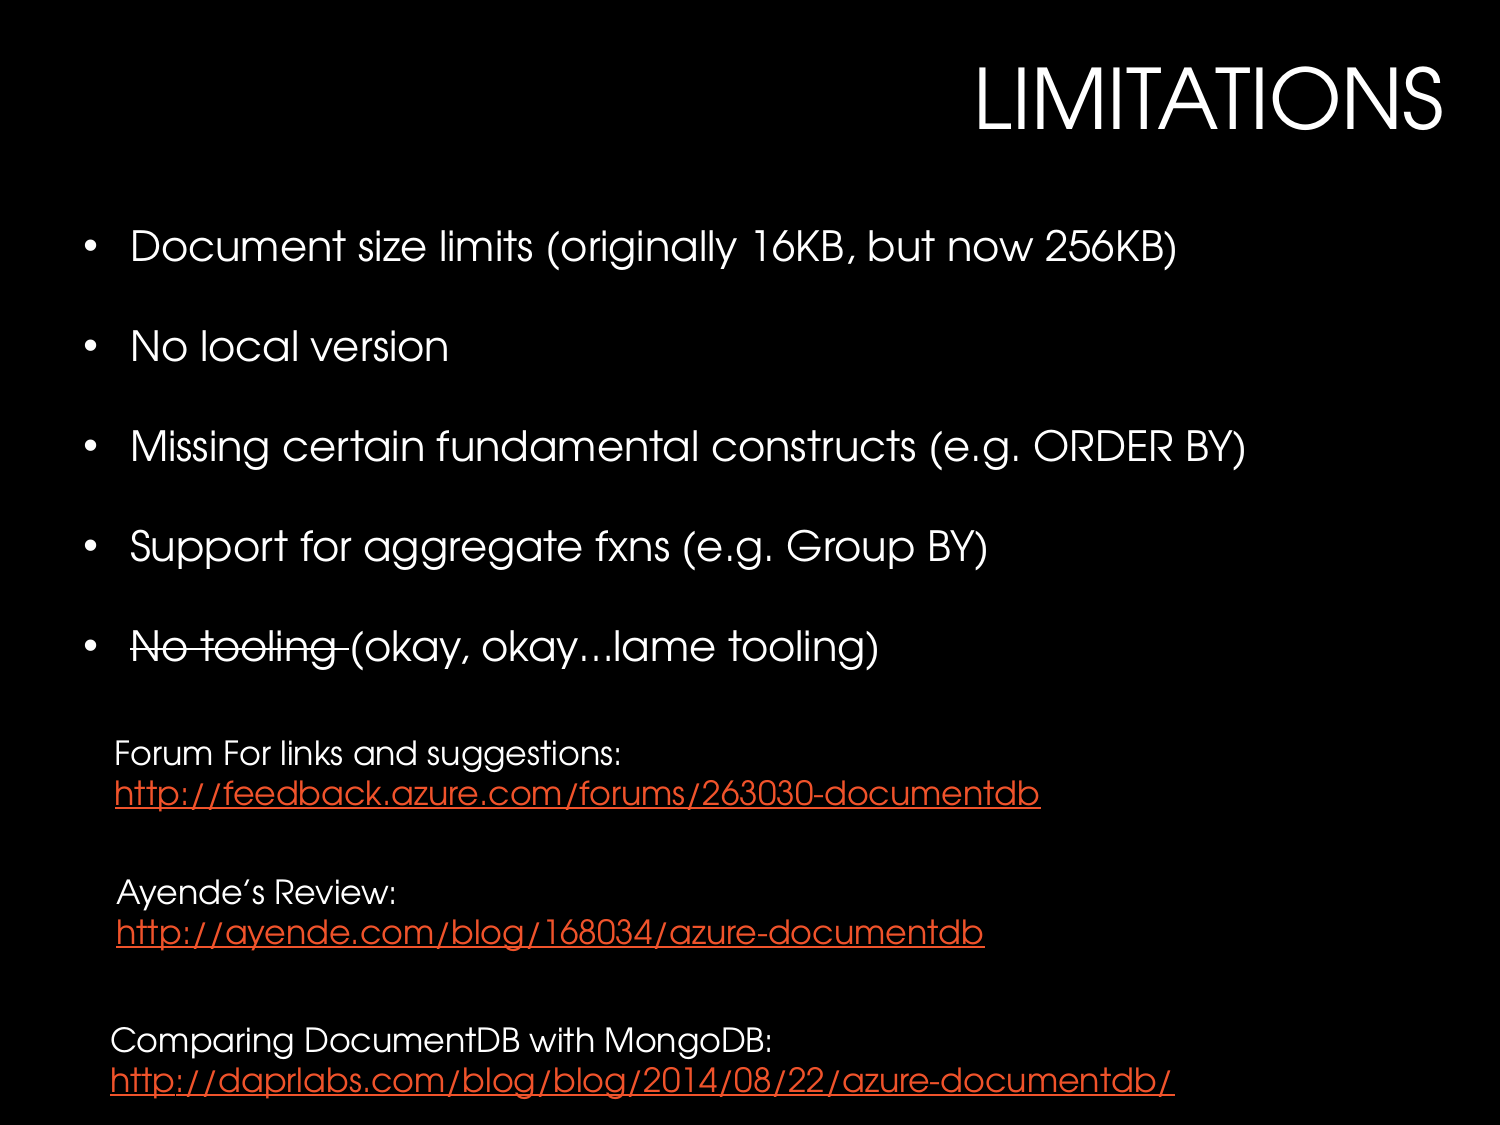

# Limitations
Document size limits (originally 16KB, but now 256KB)
No local version
Missing certain fundamental constructs (e.g. ORDER BY)
Support for aggregate fxns (e.g. Group BY)
No tooling (okay, okay…lame tooling)

Forum For links and suggestions:
http://feedback.azure.com/forums/263030-documentdb

Ayende’s Review:
http://ayende.com/blog/168034/azure-documentdb

Comparing DocumentDB with MongoDB:
http://daprlabs.com/blog/blog/2014/08/22/azure-documentdb/